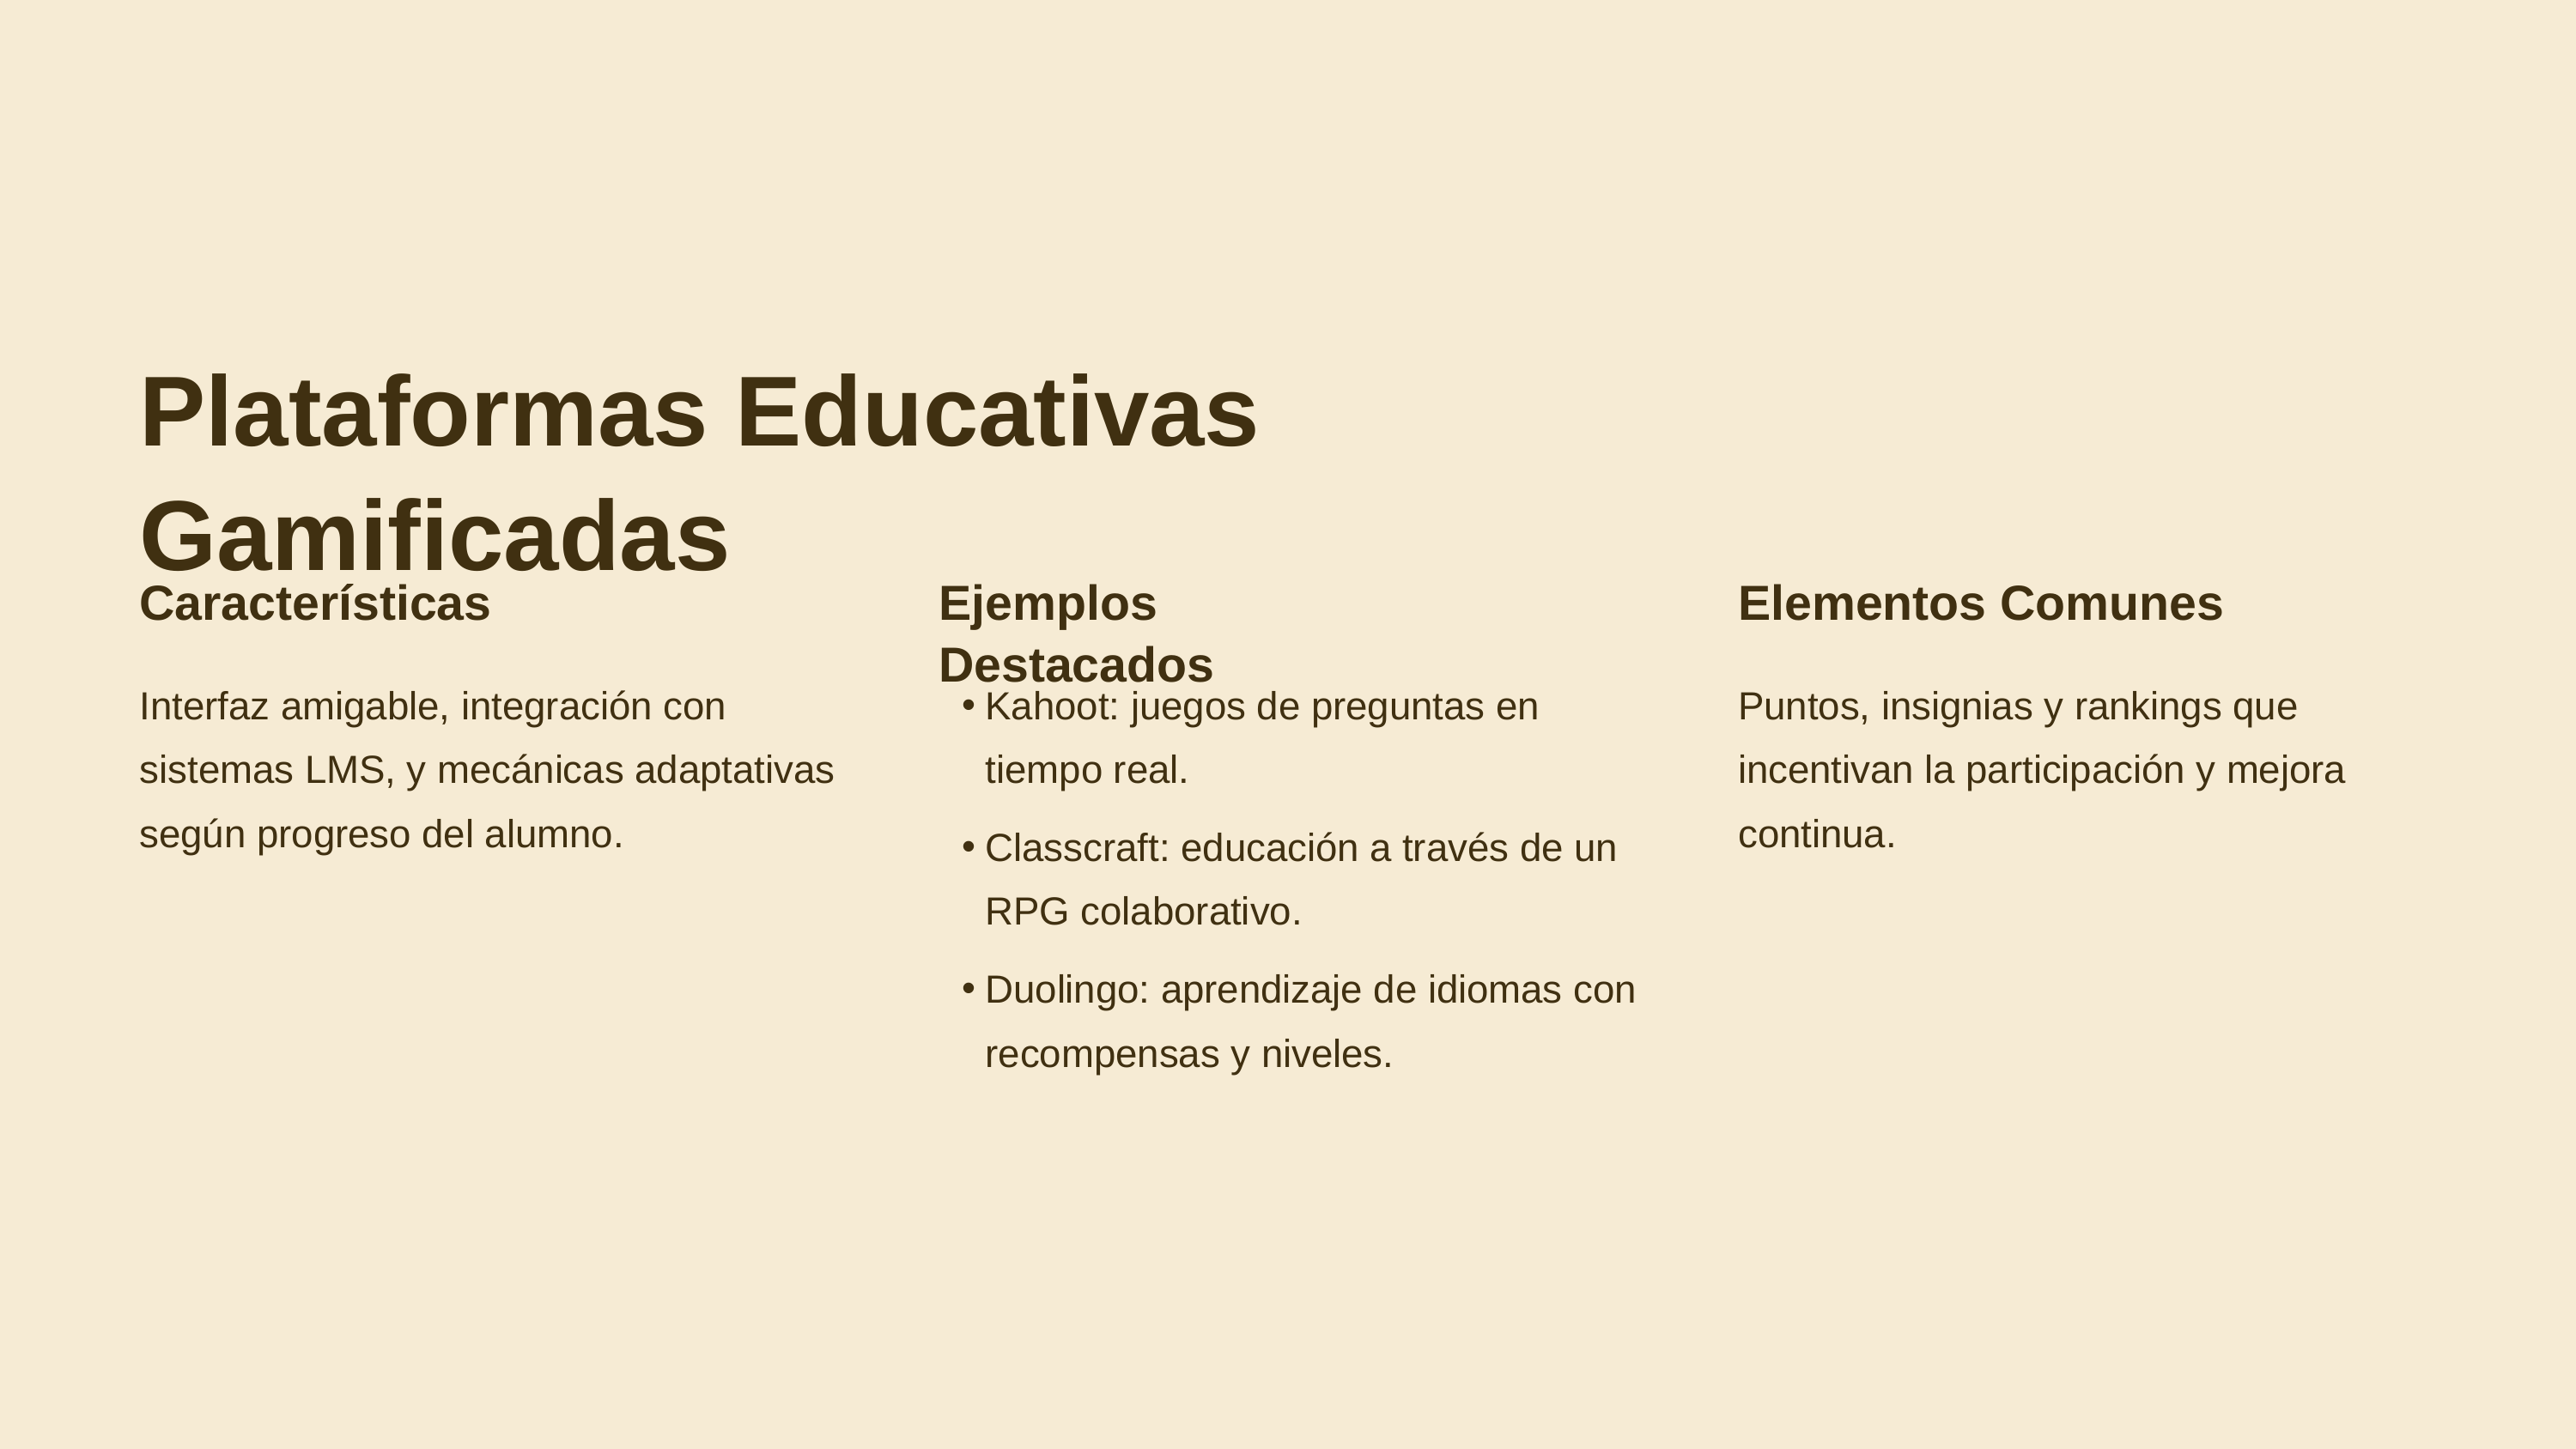

Plataformas Educativas Gamificadas

Características

Ejemplos Destacados

Elementos Comunes

Interfaz amigable, integración con sistemas LMS, y mecánicas adaptativas según progreso del alumno.

Kahoot: juegos de preguntas en tiempo real.

Puntos, insignias y rankings que incentivan la participación y mejora continua.

Classcraft: educación a través de un RPG colaborativo.

Duolingo: aprendizaje de idiomas con recompensas y niveles.